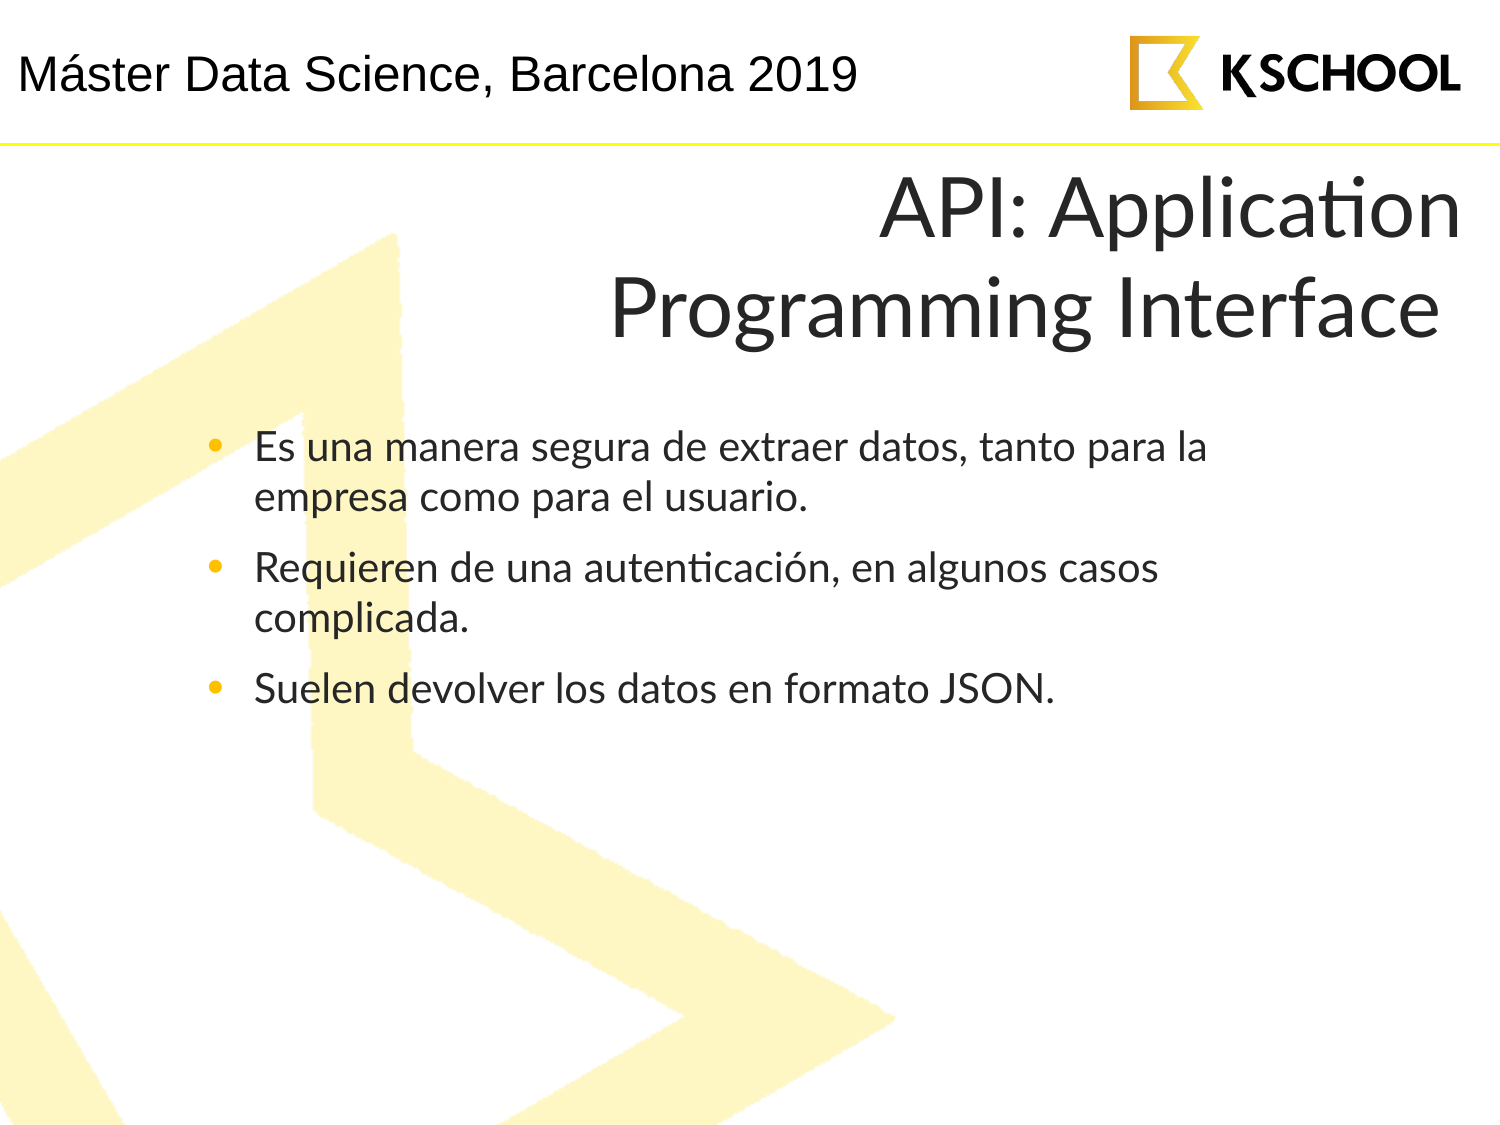

# API: Application Programming Interface
Es una manera segura de extraer datos, tanto para la empresa como para el usuario.
Requieren de una autenticación, en algunos casos complicada.
Suelen devolver los datos en formato JSON.